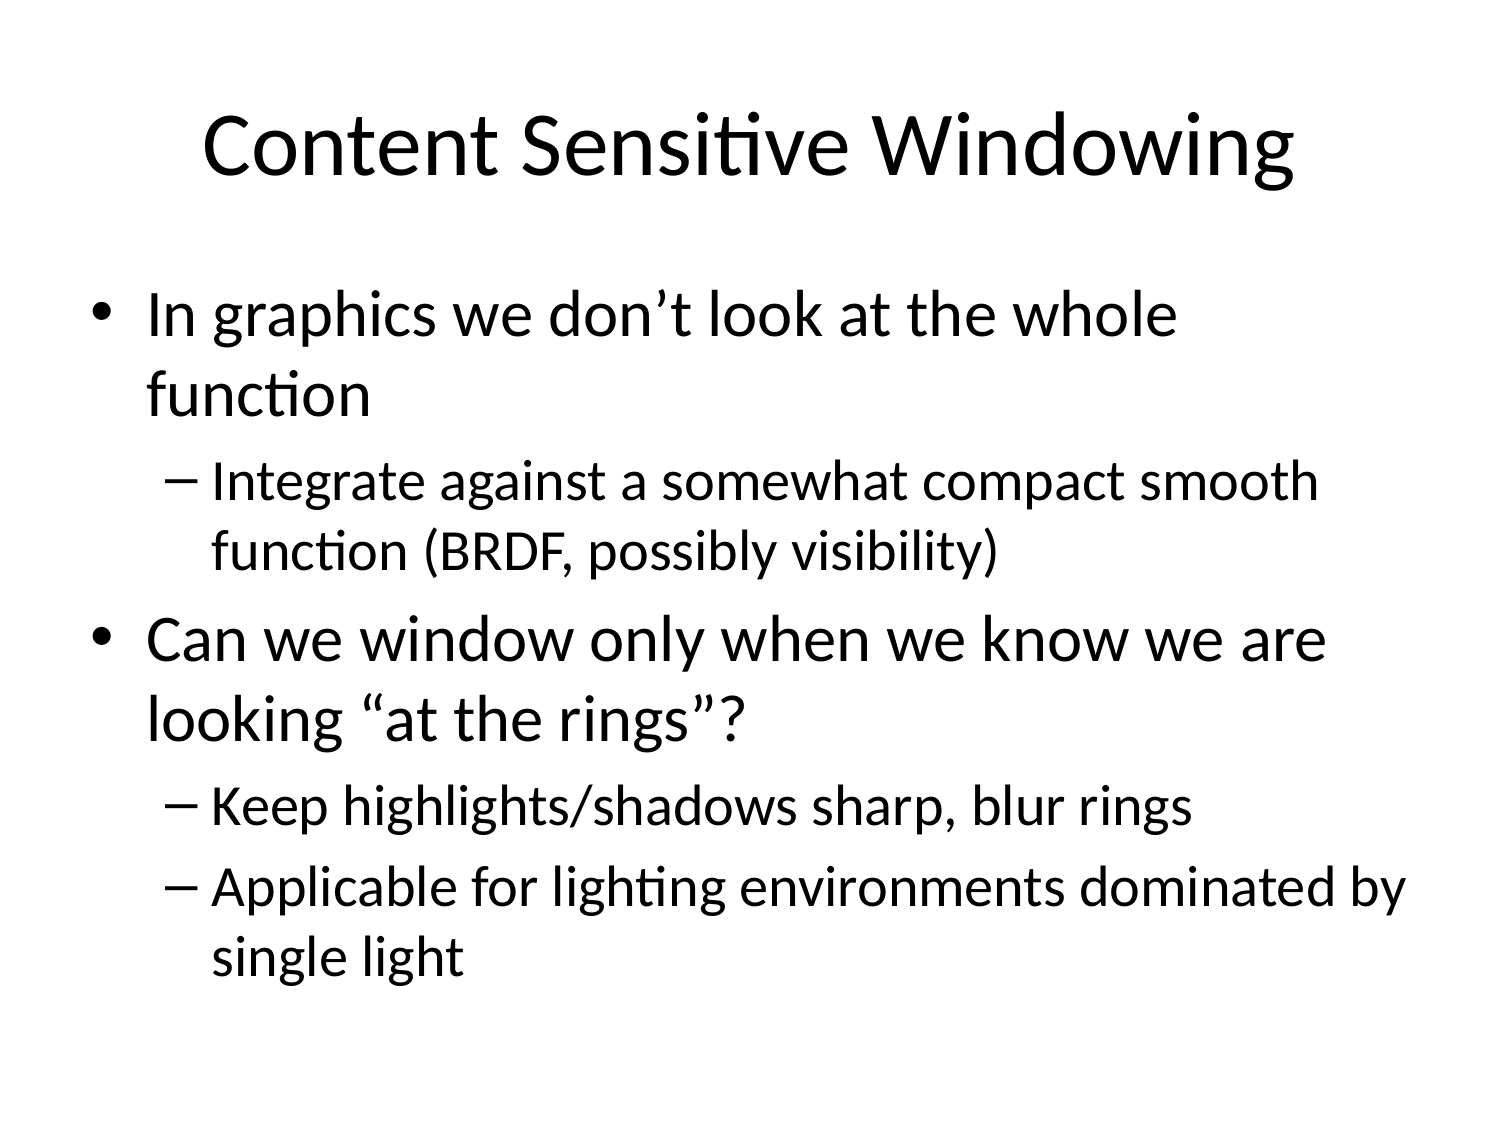

# Content Sensitive Windowing
In graphics we don’t look at the whole function
Integrate against a somewhat compact smooth function (BRDF, possibly visibility)
Can we window only when we know we are looking “at the rings”?
Keep highlights/shadows sharp, blur rings
Applicable for lighting environments dominated by single light